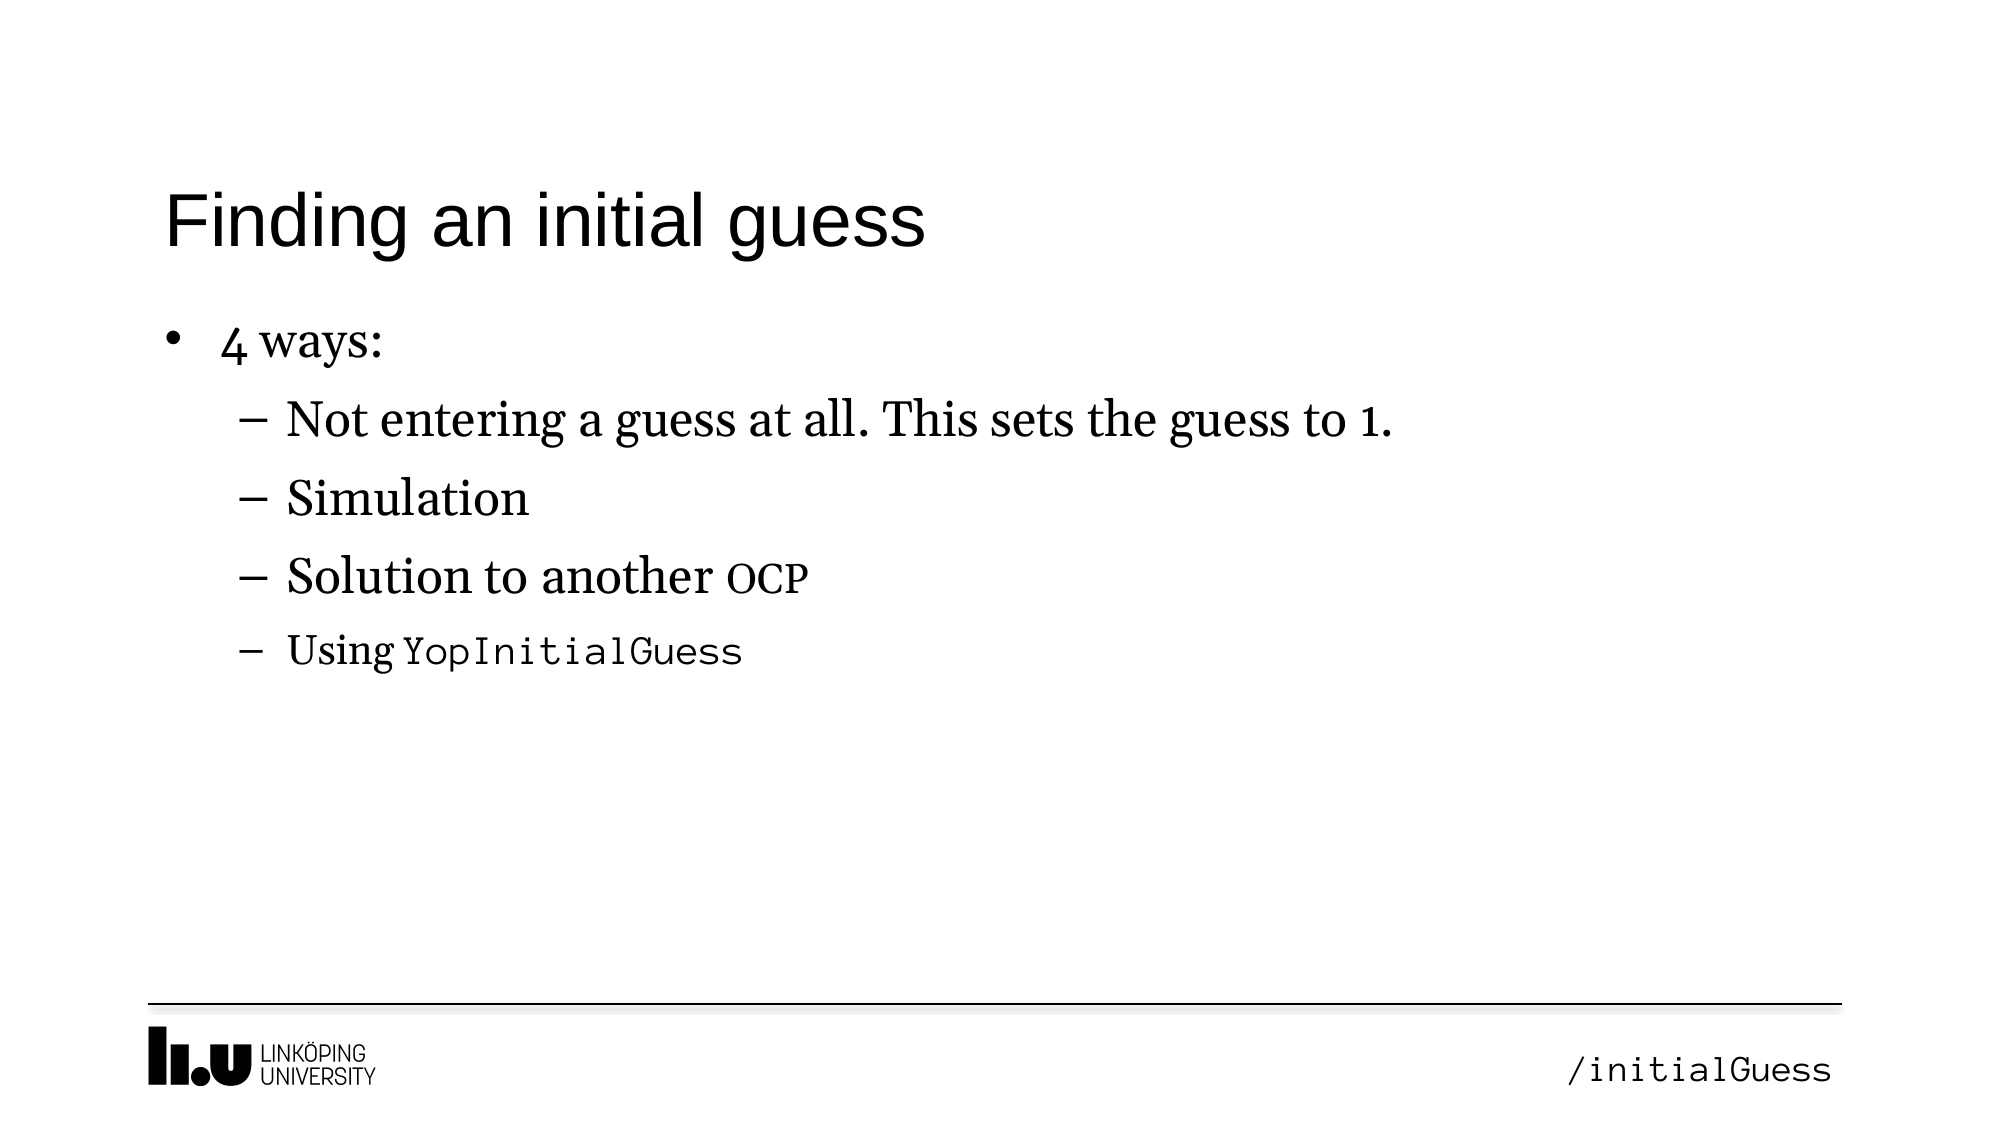

# Finding an initial guess
4 ways:
Not entering a guess at all. This sets the guess to 1.
Simulation
Solution to another OCP
Using YopInitialGuess

/initialGuess